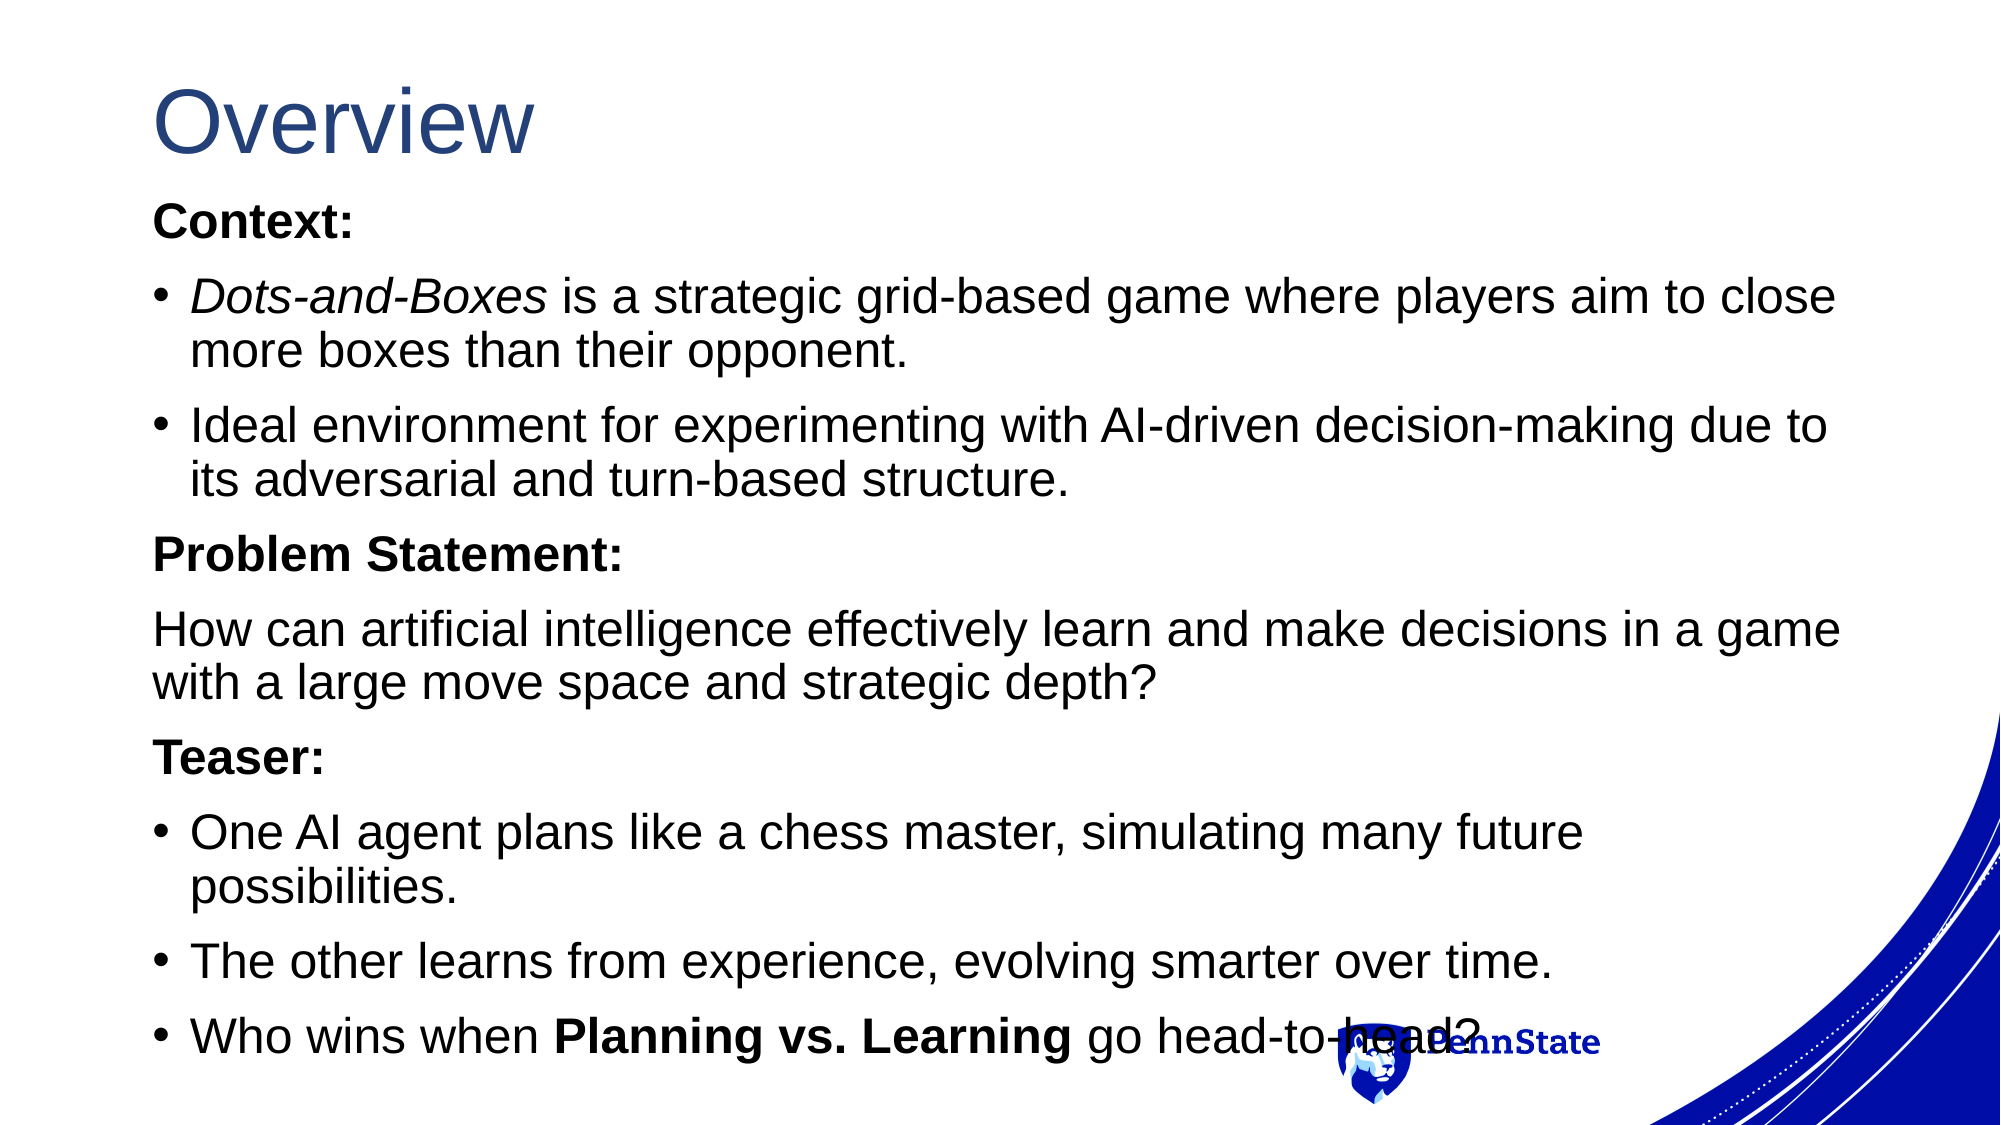

# Overview
Context:
Dots-and-Boxes is a strategic grid-based game where players aim to close more boxes than their opponent.
Ideal environment for experimenting with AI-driven decision-making due to its adversarial and turn-based structure.
Problem Statement:
How can artificial intelligence effectively learn and make decisions in a game with a large move space and strategic depth?
Teaser:
One AI agent plans like a chess master, simulating many future possibilities.
The other learns from experience, evolving smarter over time.
Who wins when Planning vs. Learning go head-to-head?